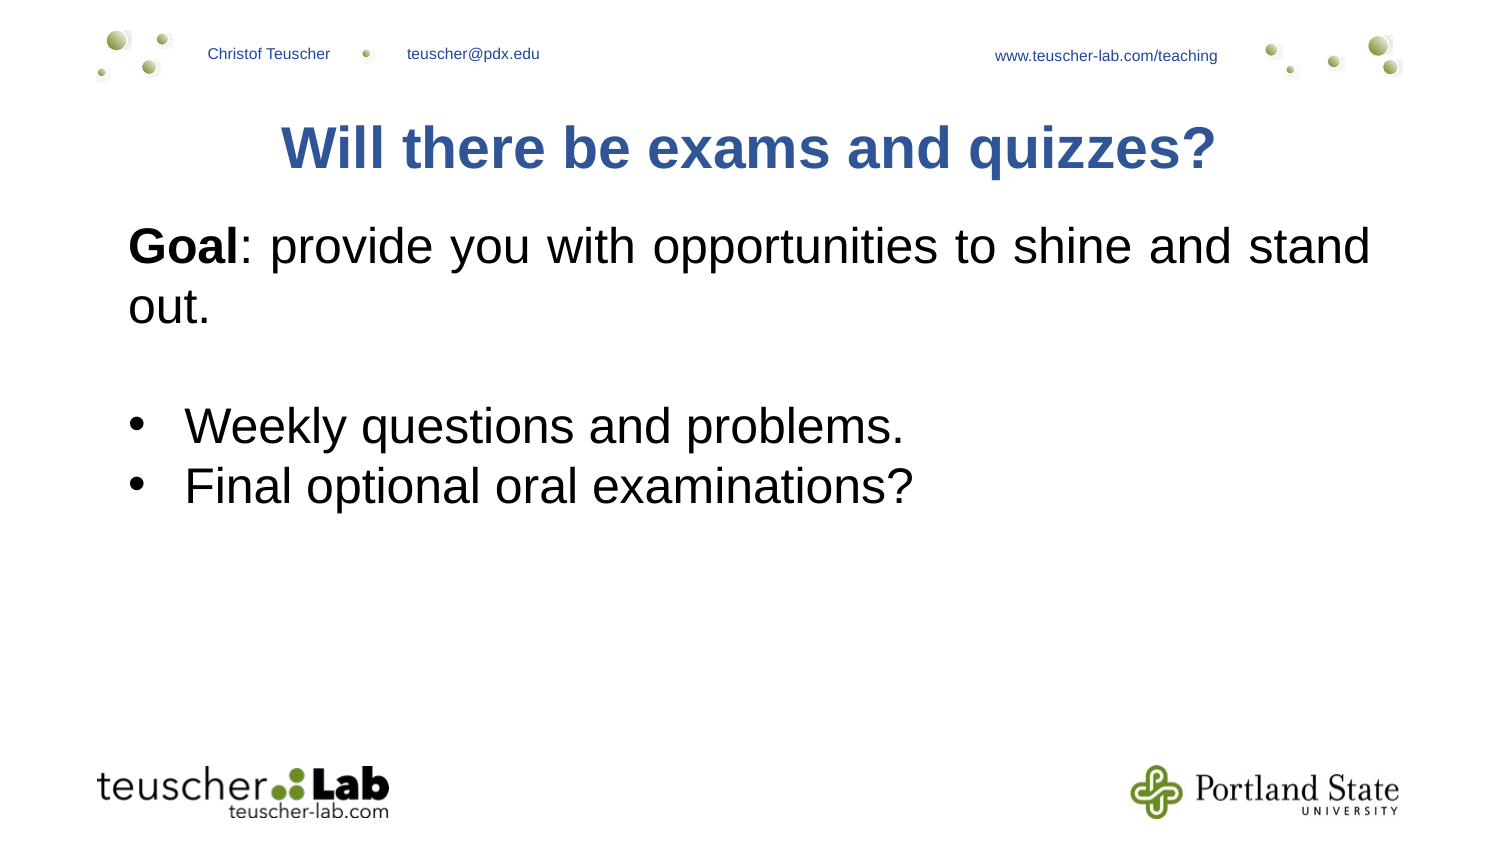

Will there be exams and quizzes?
Goal: provide you with opportunities to shine and stand out.

Weekly questions and problems.
Final optional oral examinations?